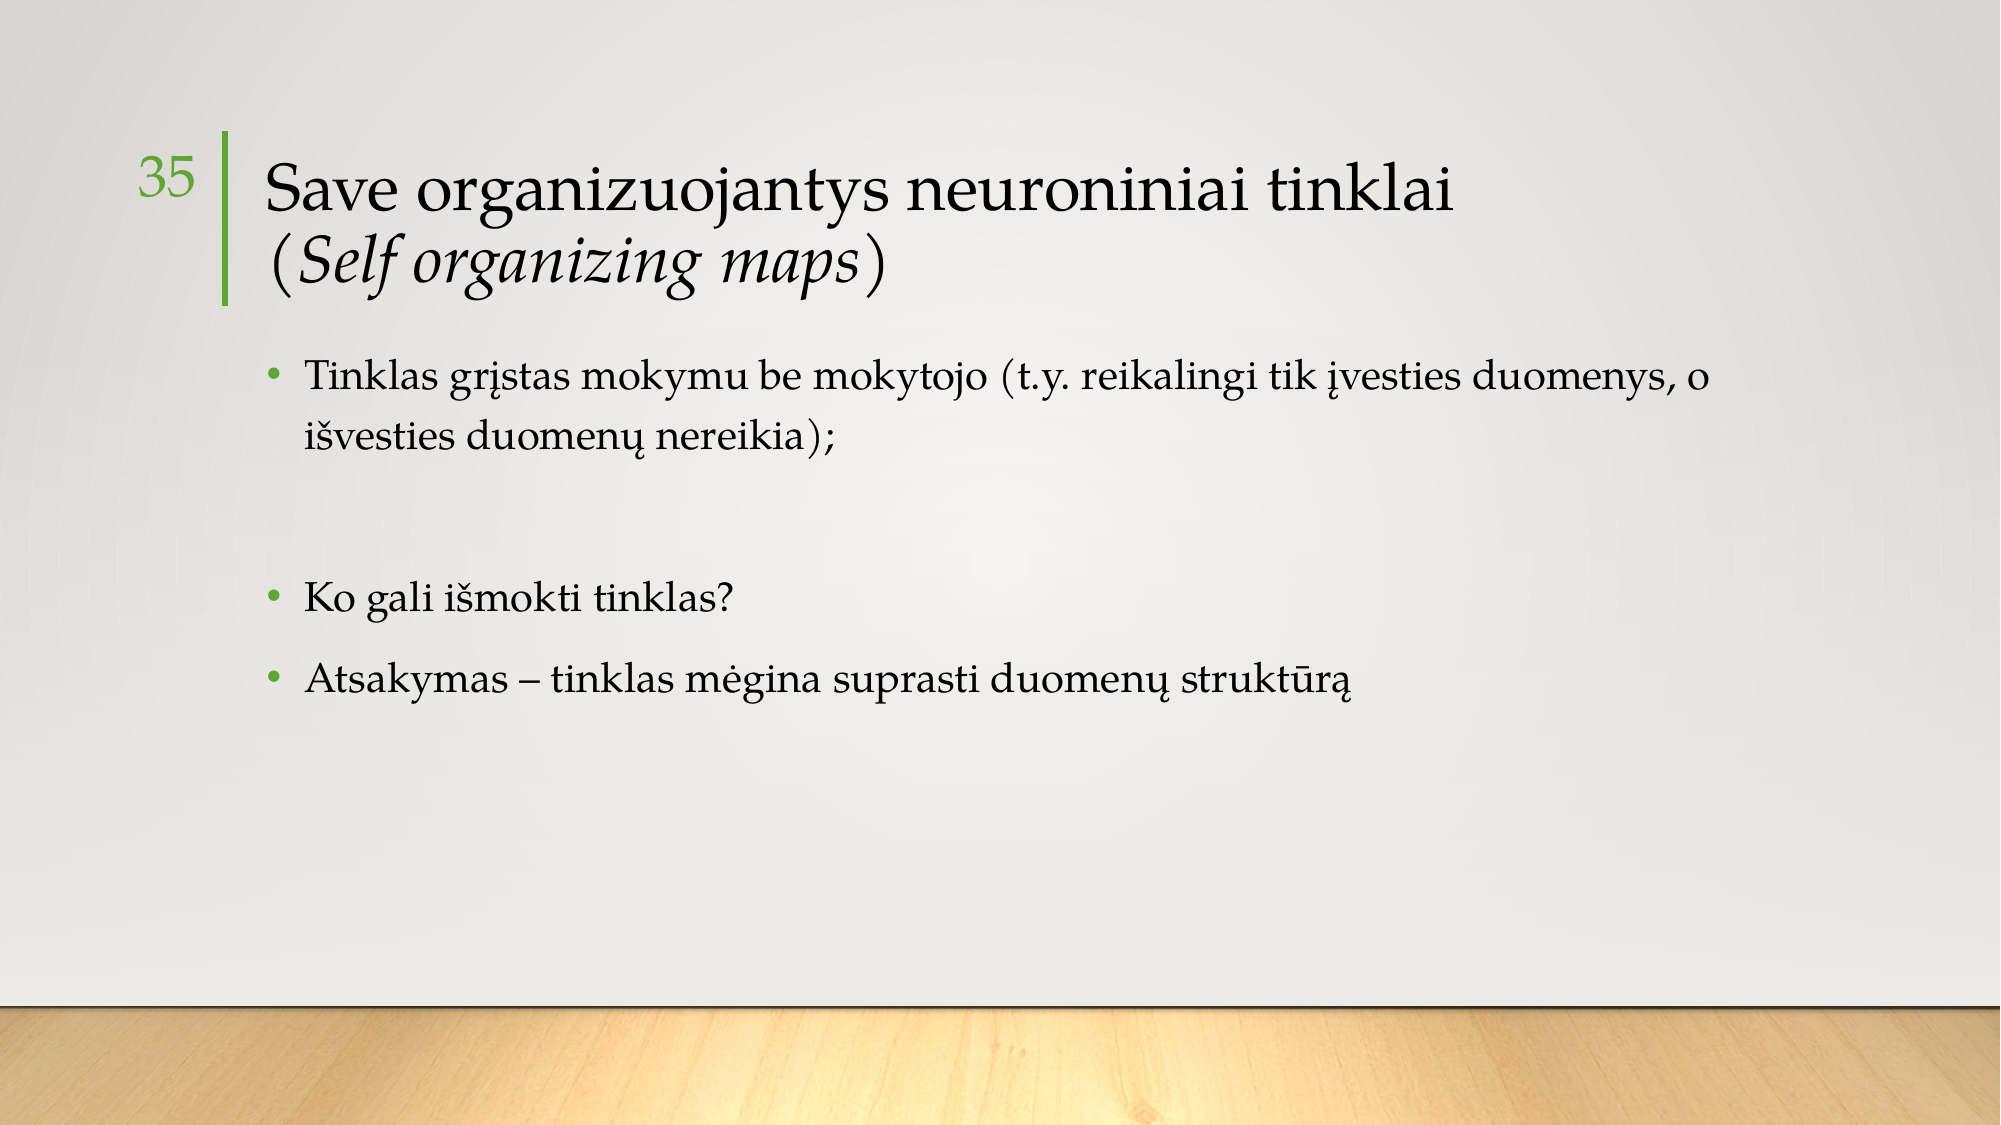

35
# Save organizuojantys neuroniniai tinklai (Self organizing maps)
Tinklas grįstas mokymu be mokytojo (t.y. reikalingi tik įvesties duomenys, o išvesties duomenų nereikia);

Ko gali išmokti tinklas?
Atsakymas – tinklas mėgina suprasti duomenų struktūrą